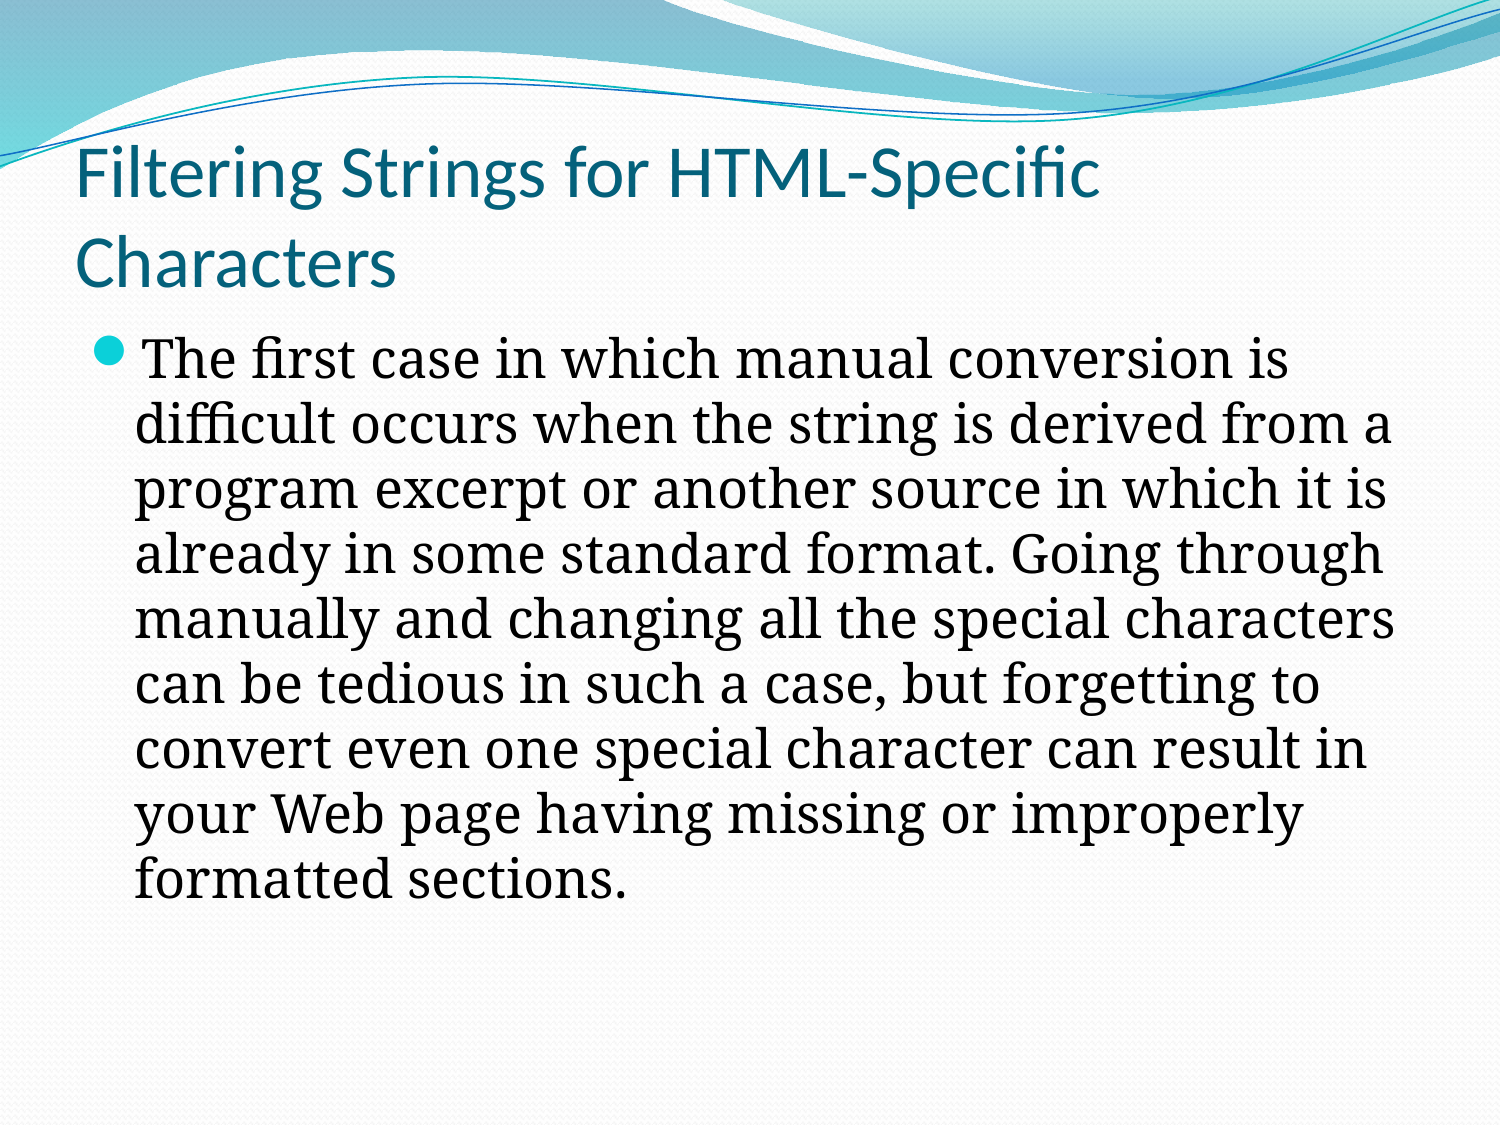

# Filtering Strings for HTML-Specific Characters
The first case in which manual conversion is difficult occurs when the string is derived from a program excerpt or another source in which it is already in some standard format. Going through manually and changing all the special characters can be tedious in such a case, but forgetting to convert even one special character can result in your Web page having missing or improperly formatted sections.